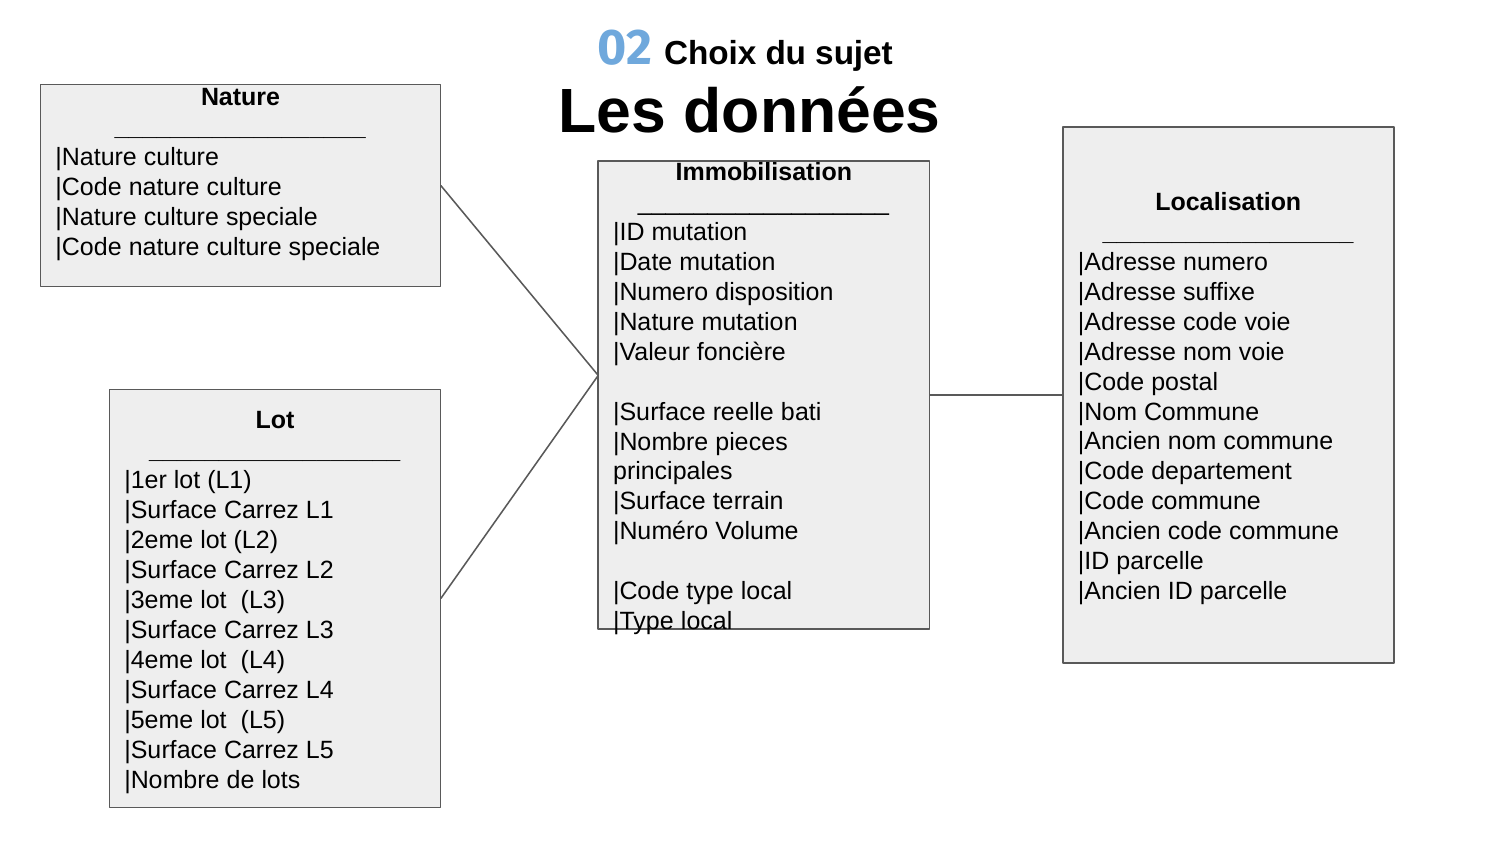

02 Choix du sujet
# Les données
Nature
__________________
|Nature culture
|Code nature culture
|Nature culture speciale
|Code nature culture speciale

Localisation
__________________
|Adresse numero
|Adresse suffixe
|Adresse code voie
|Adresse nom voie
|Code postal
|Nom Commune
|Ancien nom commune
|Code departement
|Code commune
|Ancien code commune
|ID parcelle
|Ancien ID parcelle
Immobilisation
__________________
|ID mutation
|Date mutation
|Numero disposition
|Nature mutation
|Valeur foncière

|Surface reelle bati
|Nombre pieces principales
|Surface terrain
|Numéro Volume

|Code type local
|Type local
Lot
__________________
|1er lot (L1)
|Surface Carrez L1
|2eme lot (L2)
|Surface Carrez L2
|3eme lot  (L3)
|Surface Carrez L3
|4eme lot  (L4)
|Surface Carrez L4
|5eme lot  (L5)
|Surface Carrez L5
|Nombre de lots